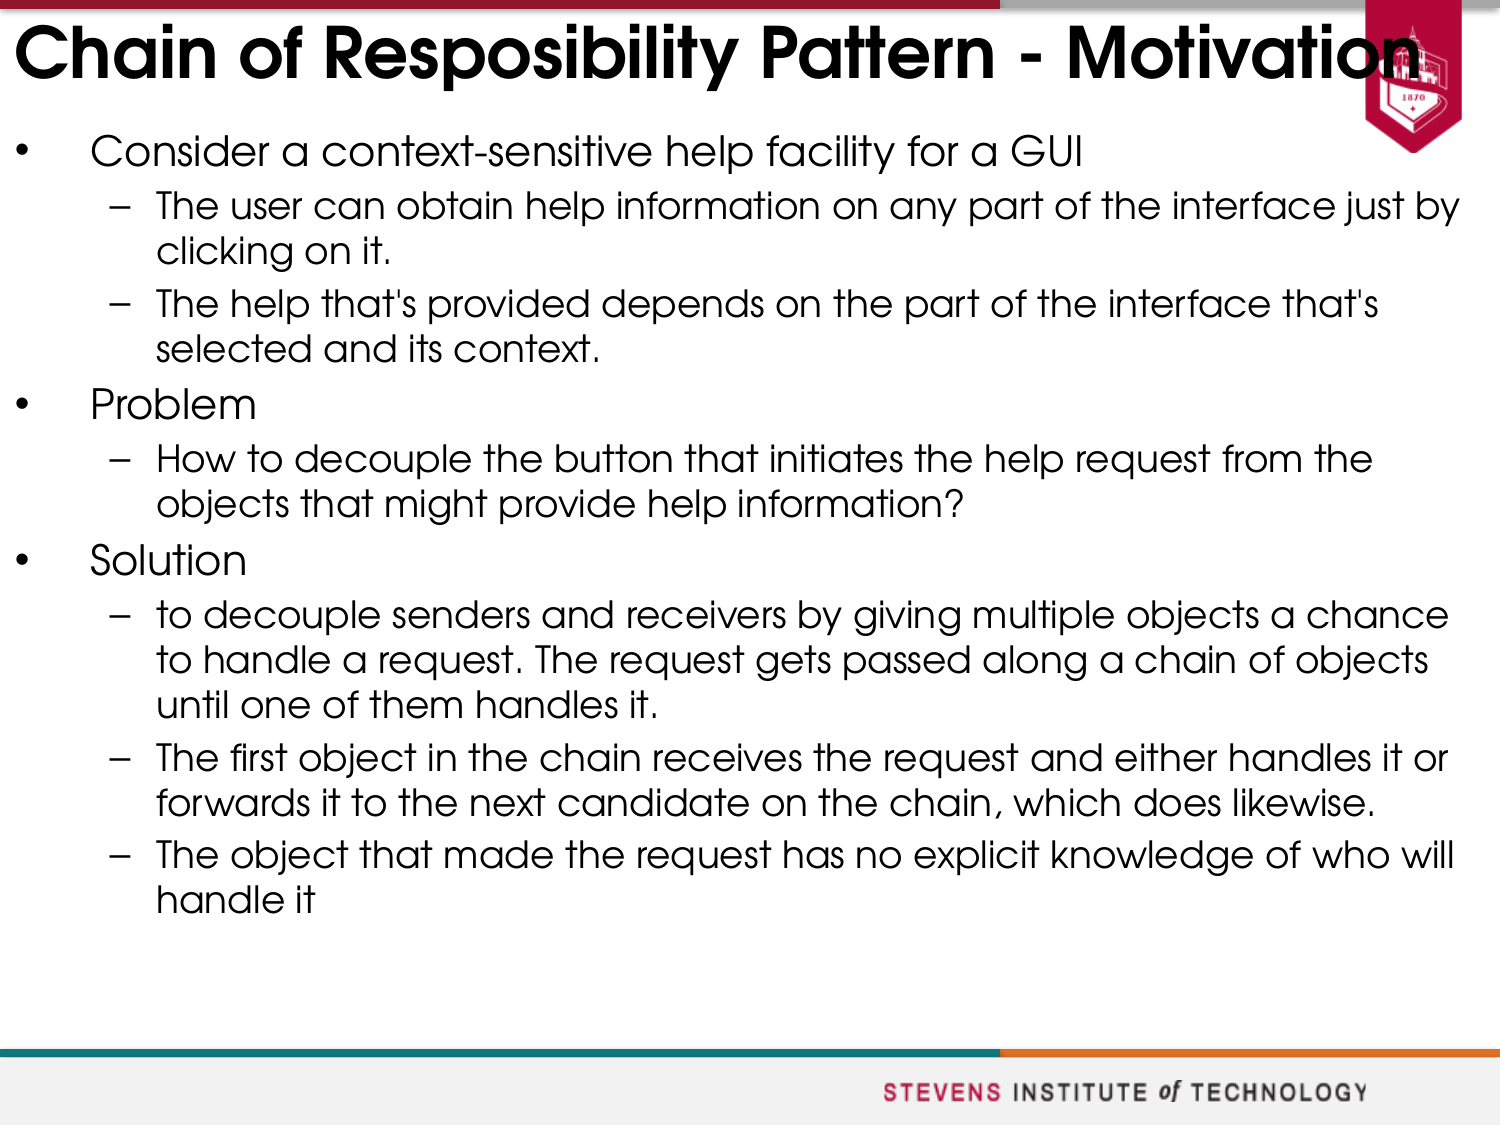

# Chain of Resposibility Pattern - Motivation
Consider a context-sensitive help facility for a GUI
The user can obtain help information on any part of the interface just by clicking on it.
The help that's provided depends on the part of the interface that's selected and its context.
Problem
How to decouple the button that initiates the help request from the objects that might provide help information?
Solution
to decouple senders and receivers by giving multiple objects a chance to handle a request. The request gets passed along a chain of objects until one of them handles it.
The first object in the chain receives the request and either handles it or forwards it to the next candidate on the chain, which does likewise.
The object that made the request has no explicit knowledge of who will handle it